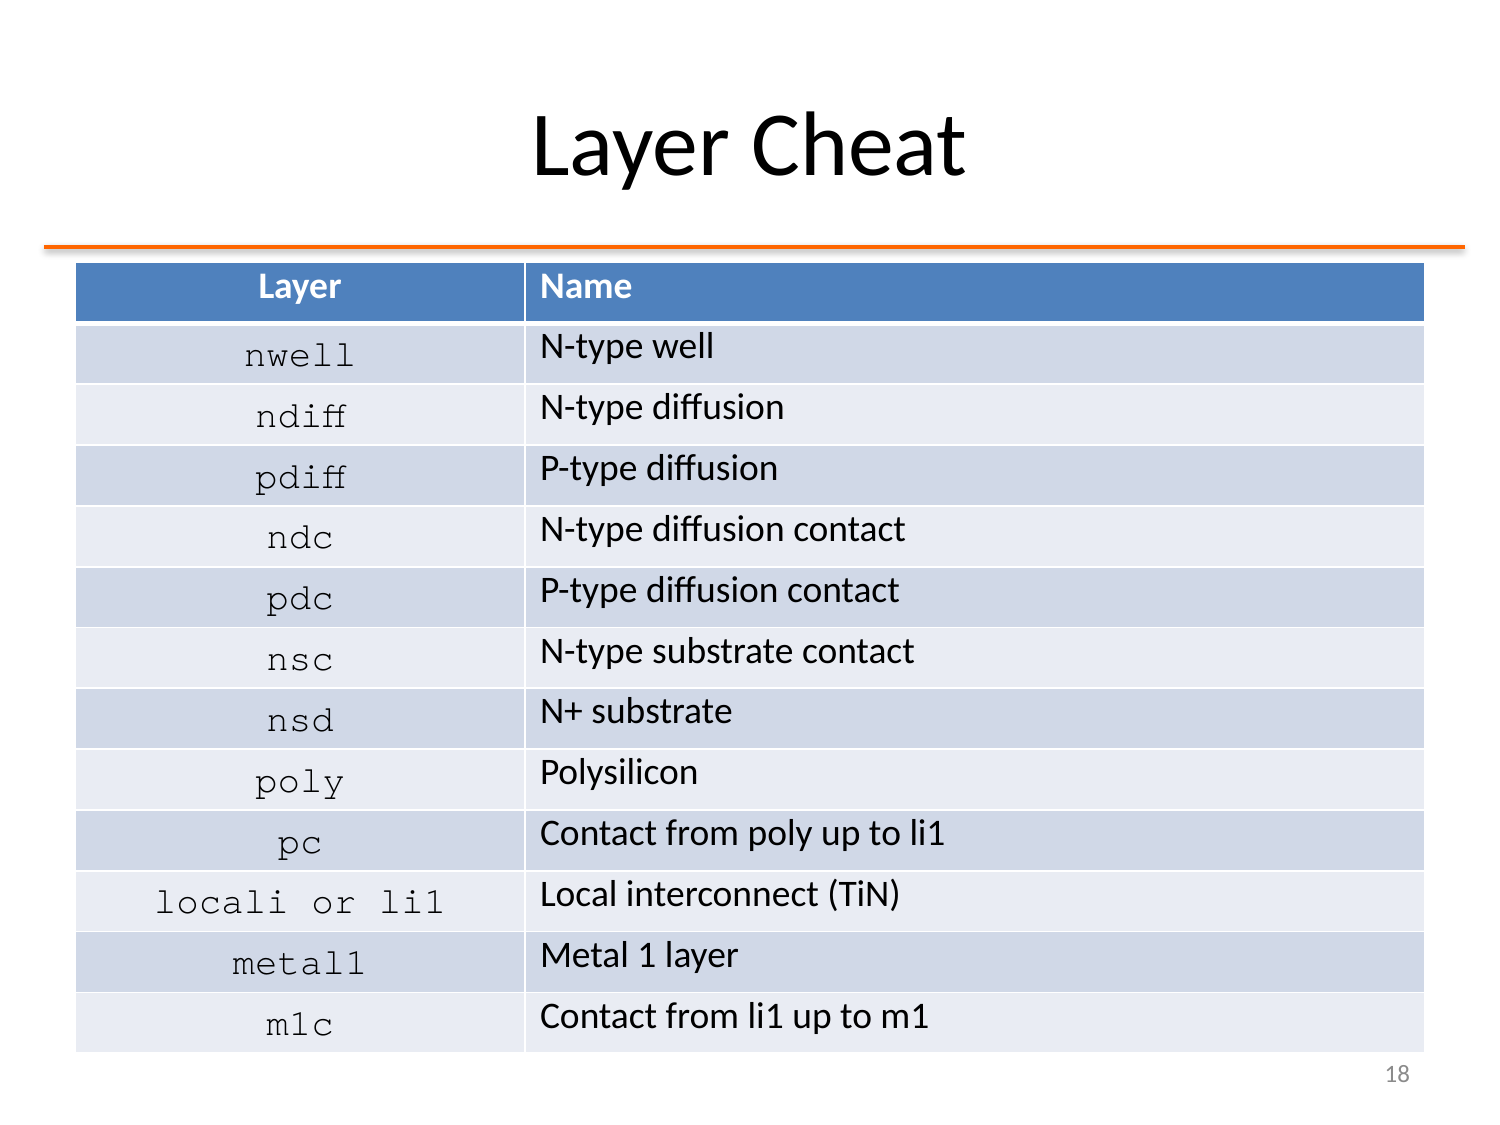

# Layer Cheat
| Layer | Name |
| --- | --- |
| nwell | N-type well |
| ndiff | N-type diffusion |
| pdiff | P-type diffusion |
| ndc | N-type diffusion contact |
| pdc | P-type diffusion contact |
| nsc | N-type substrate contact |
| nsd | N+ substrate |
| poly | Polysilicon |
| pc | Contact from poly up to li1 |
| locali or li1 | Local interconnect (TiN) |
| metal1 | Metal 1 layer |
| m1c | Contact from li1 up to m1 |
18